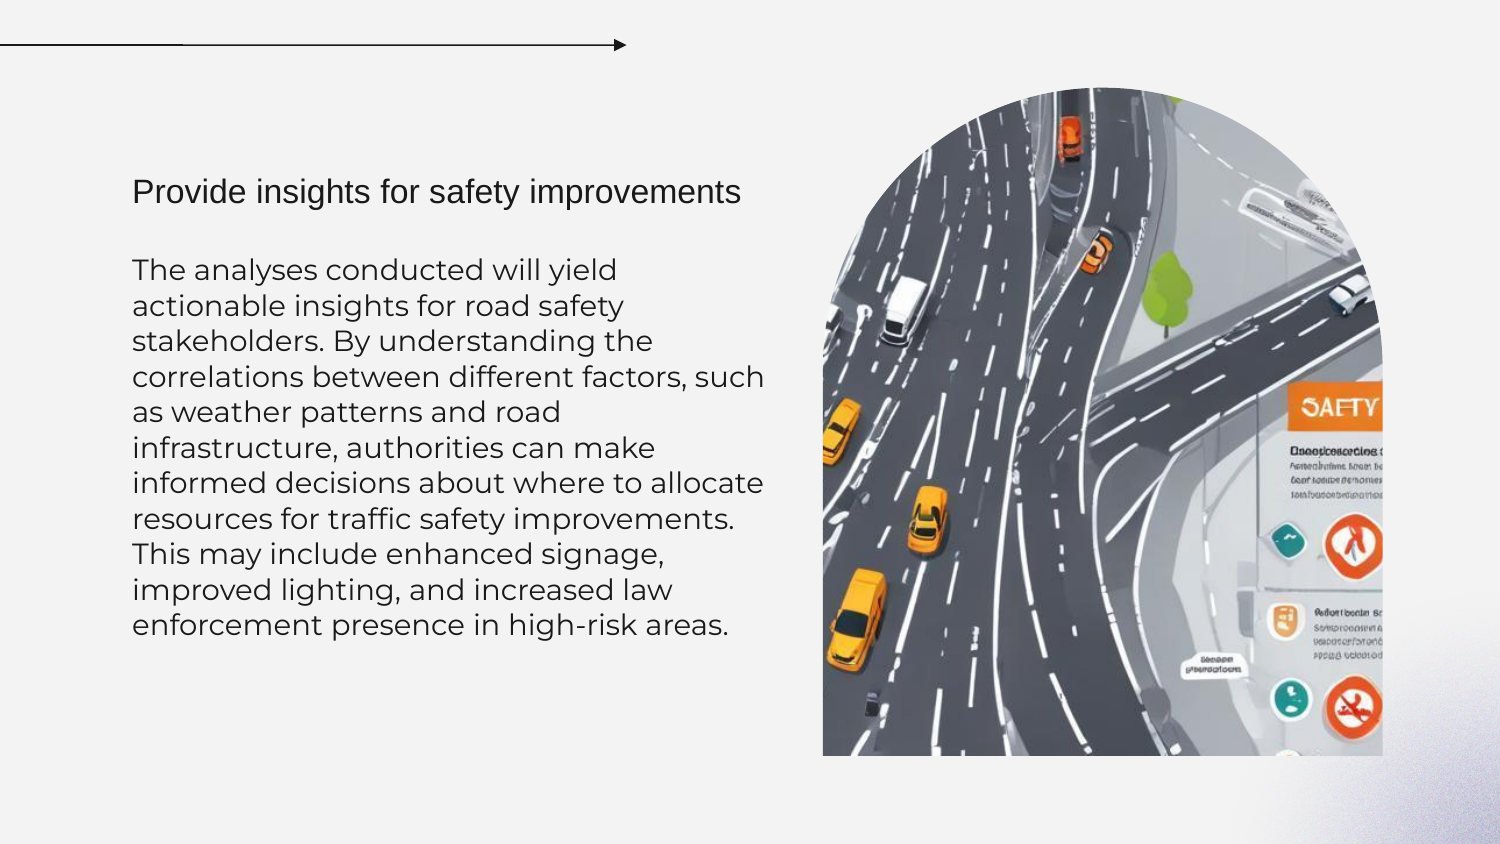

# Provide insights for safety improvements
The analyses conducted will yield actionable insights for road safety stakeholders. By understanding the correlations between different factors, such as weather patterns and road infrastructure, authorities can make informed decisions about where to allocate resources for traffic safety improvements. This may include enhanced signage, improved lighting, and increased law enforcement presence in high-risk areas.